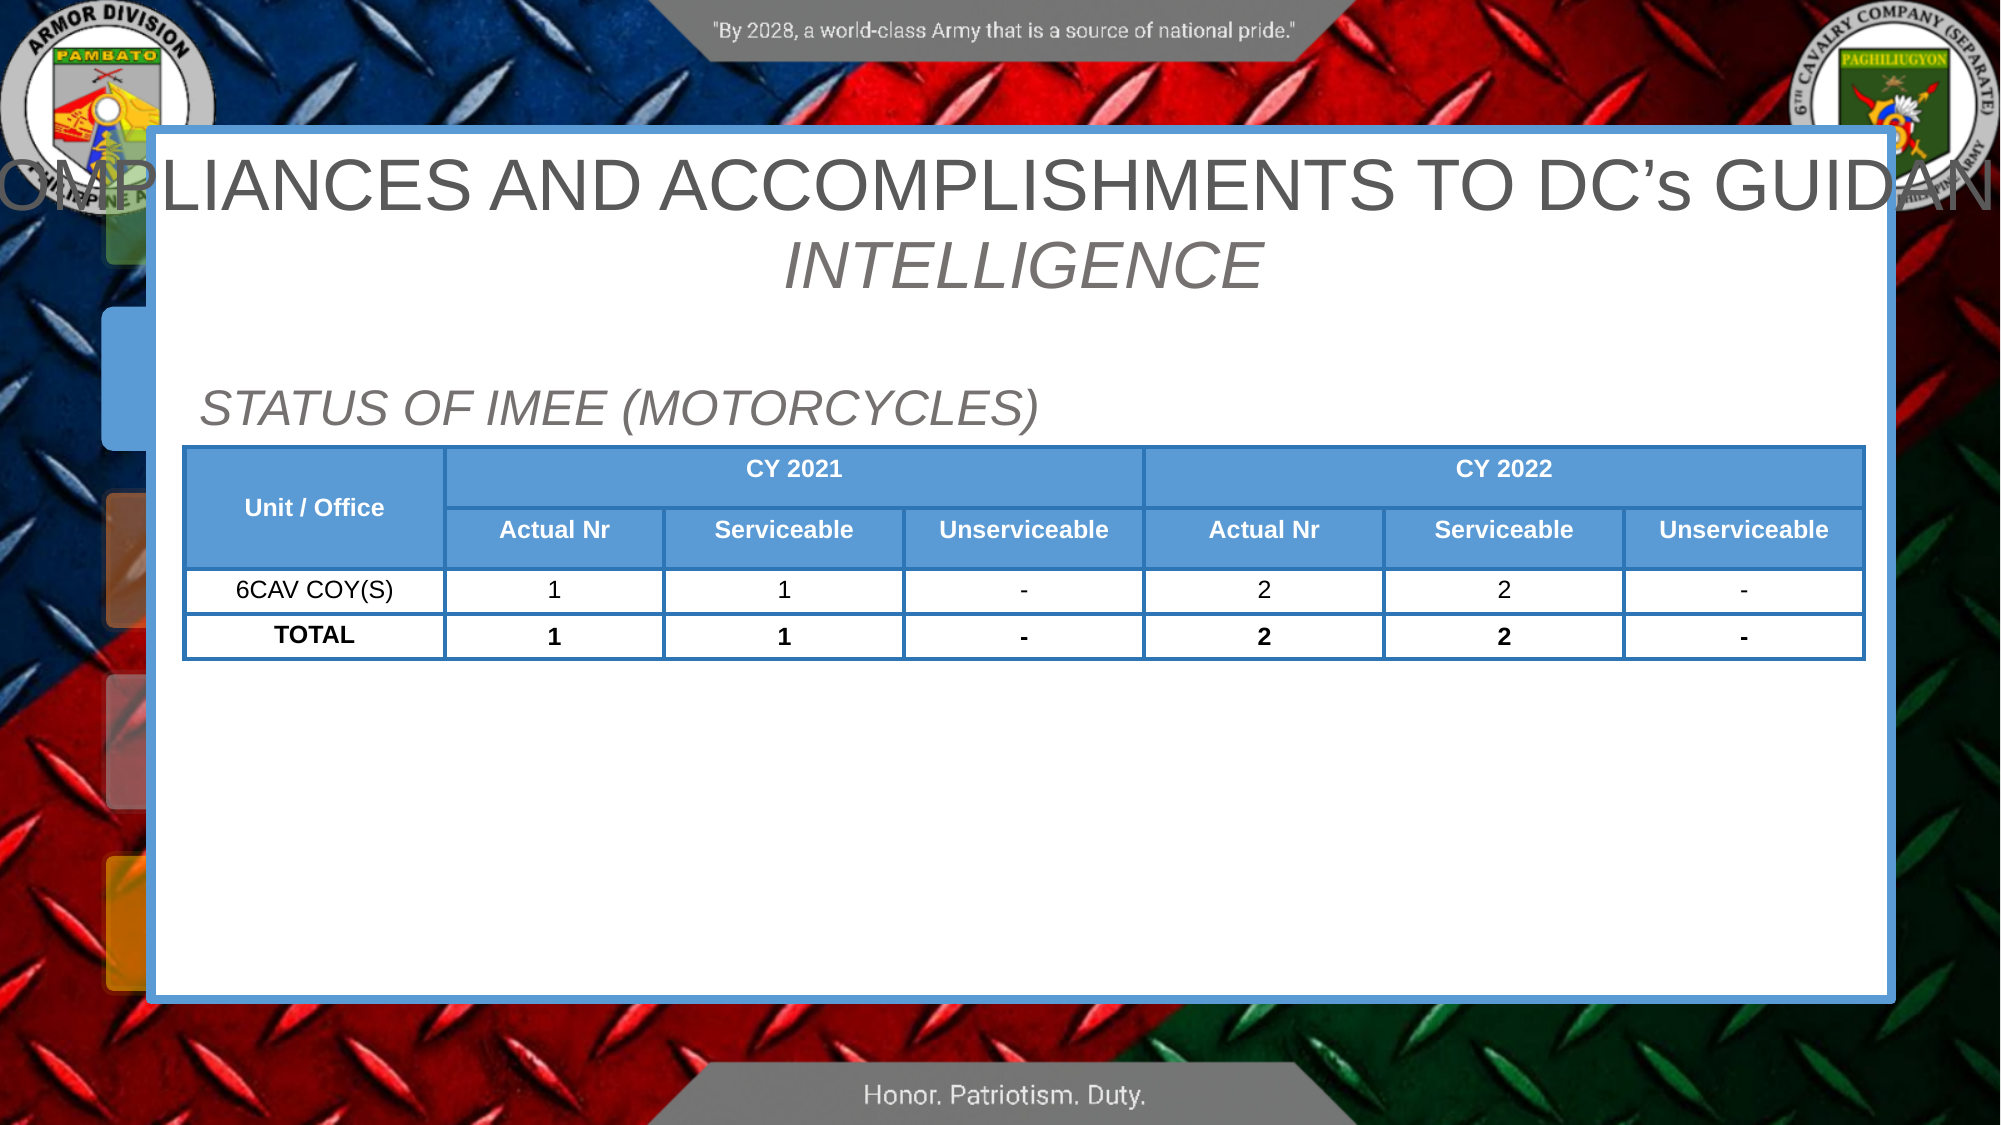

COMPLIANCES AND ACCOMPLISHMENTS TO DC’s GUIDANCE

INTELLIGENCE

STATUS OF IMEE (MOTORCYCLES)
| Unit / Office | CY 2021 |  |  | CY 2022 |  |  |
| --- | --- | --- | --- | --- | --- | --- |
|  | Actual Nr | Serviceable | Unserviceable | Actual Nr | Serviceable | Unserviceable |
| 6CAV COY(S) | 1 | 1 | - | 2 | 2 | - |
| TOTAL | 1 | 1 | - | 2 | 2 | - |